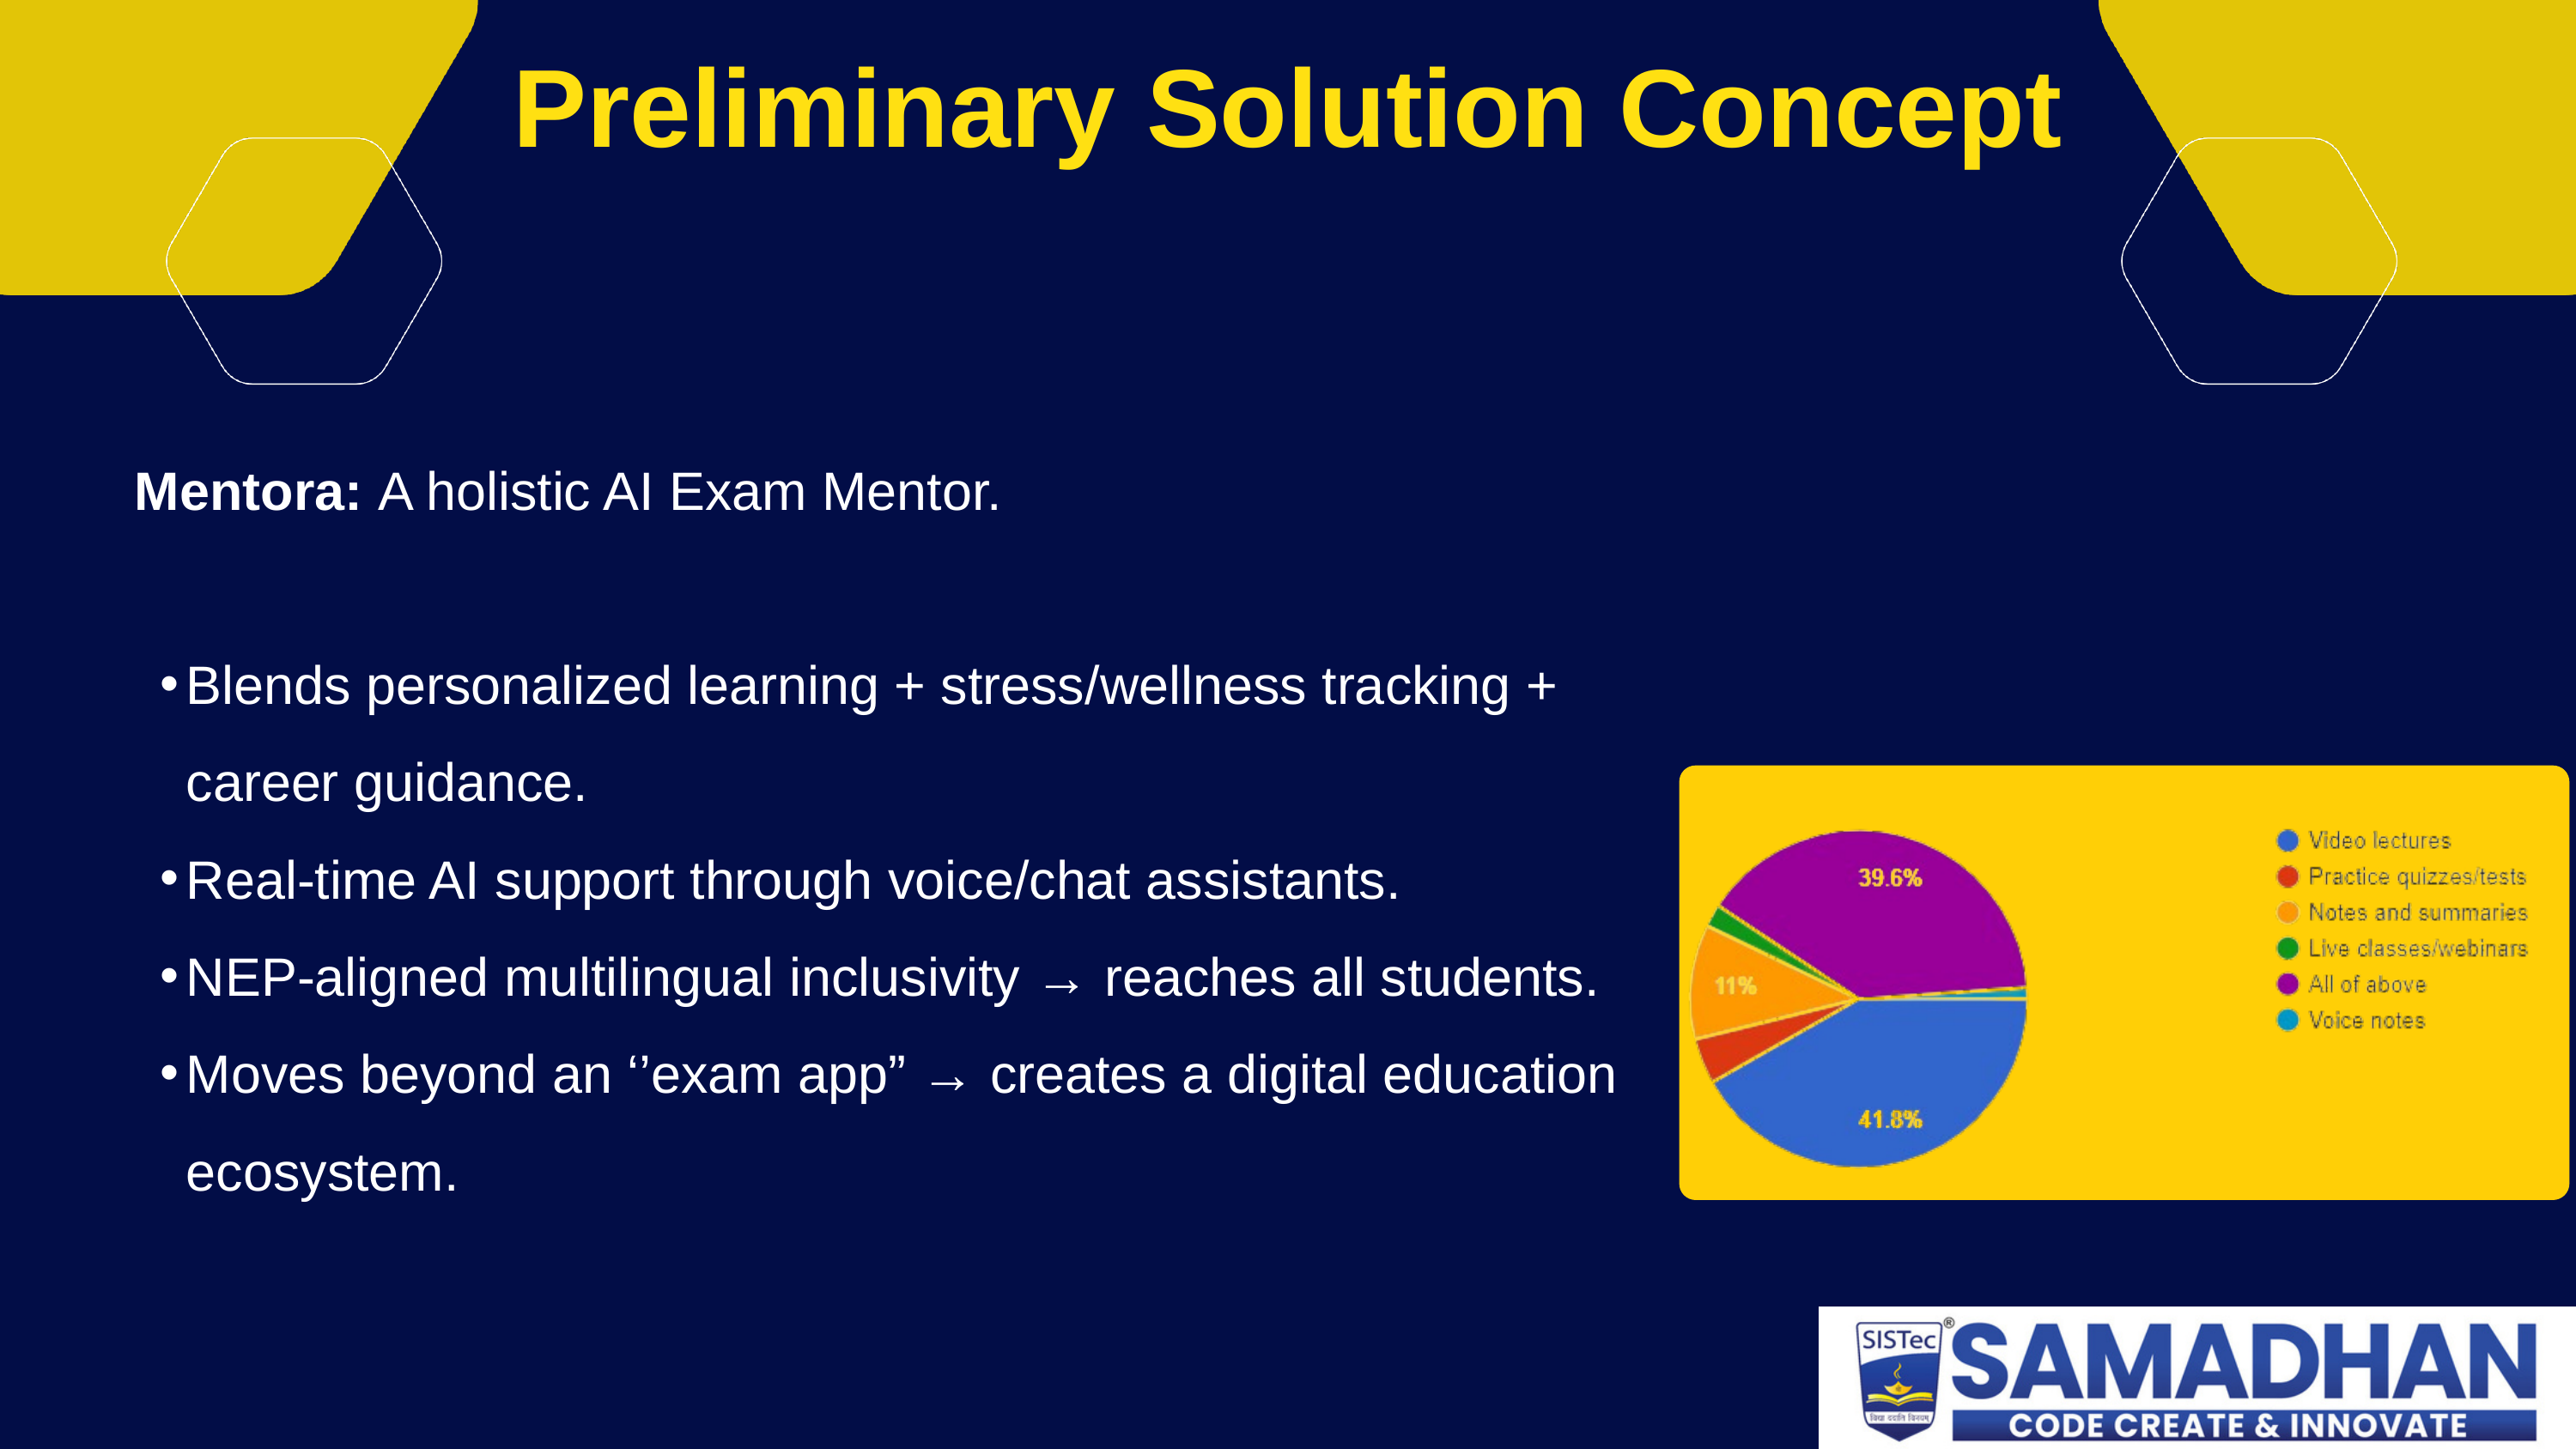

Preliminary Solution Concept

Mentora: A holistic AI Exam Mentor.

Blends personalized learning + stress/wellness tracking + career guidance.
Real-time AI support through voice/chat assistants.
NEP-aligned multilingual inclusivity → reaches all students.
Moves beyond an ‘’exam app” → creates a digital education ecosystem.